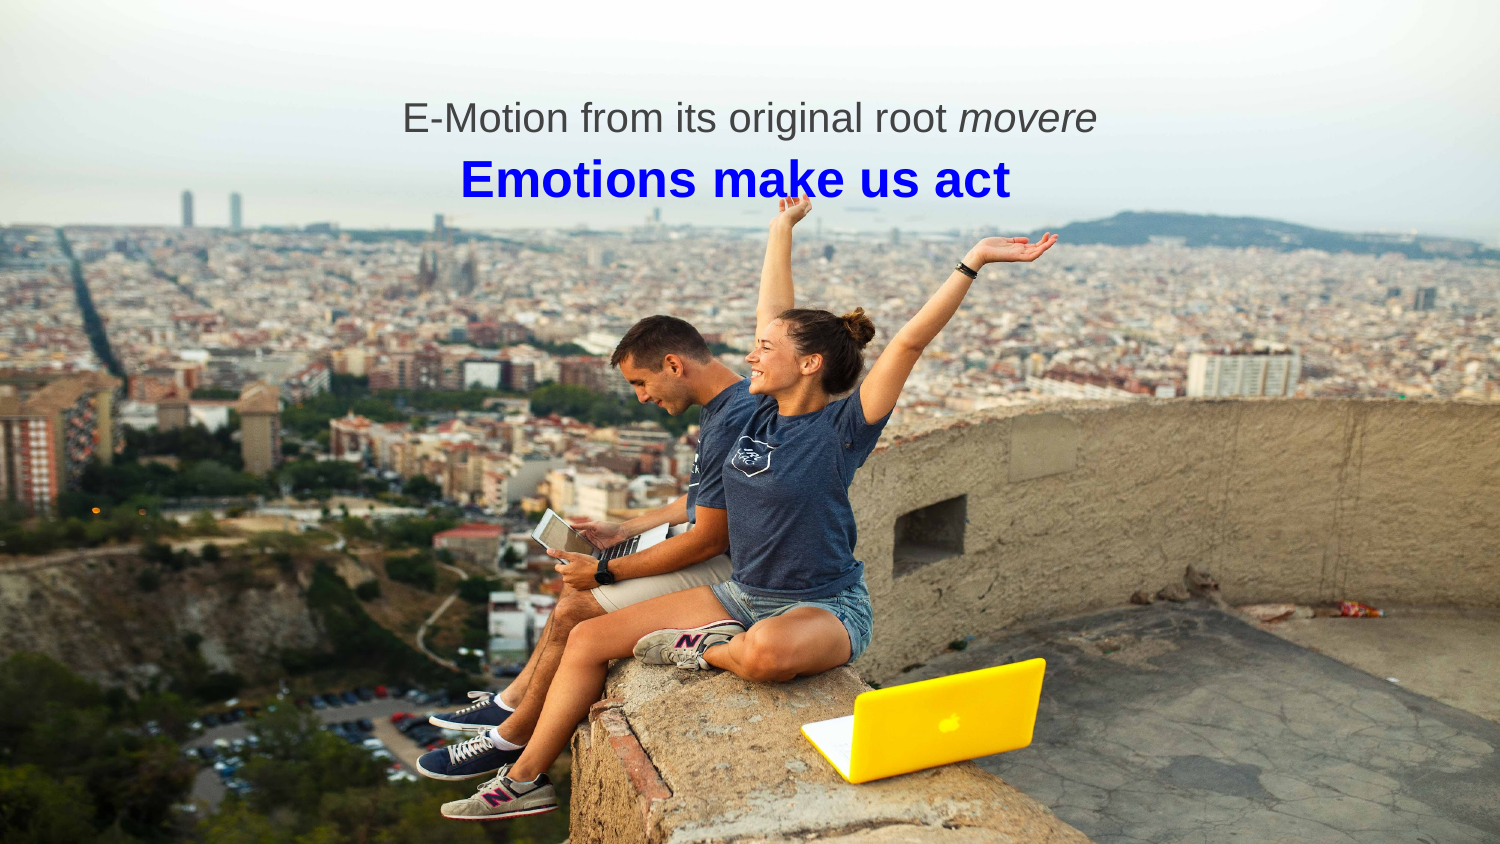

E-Motion from its original root movere

Emotions make us act